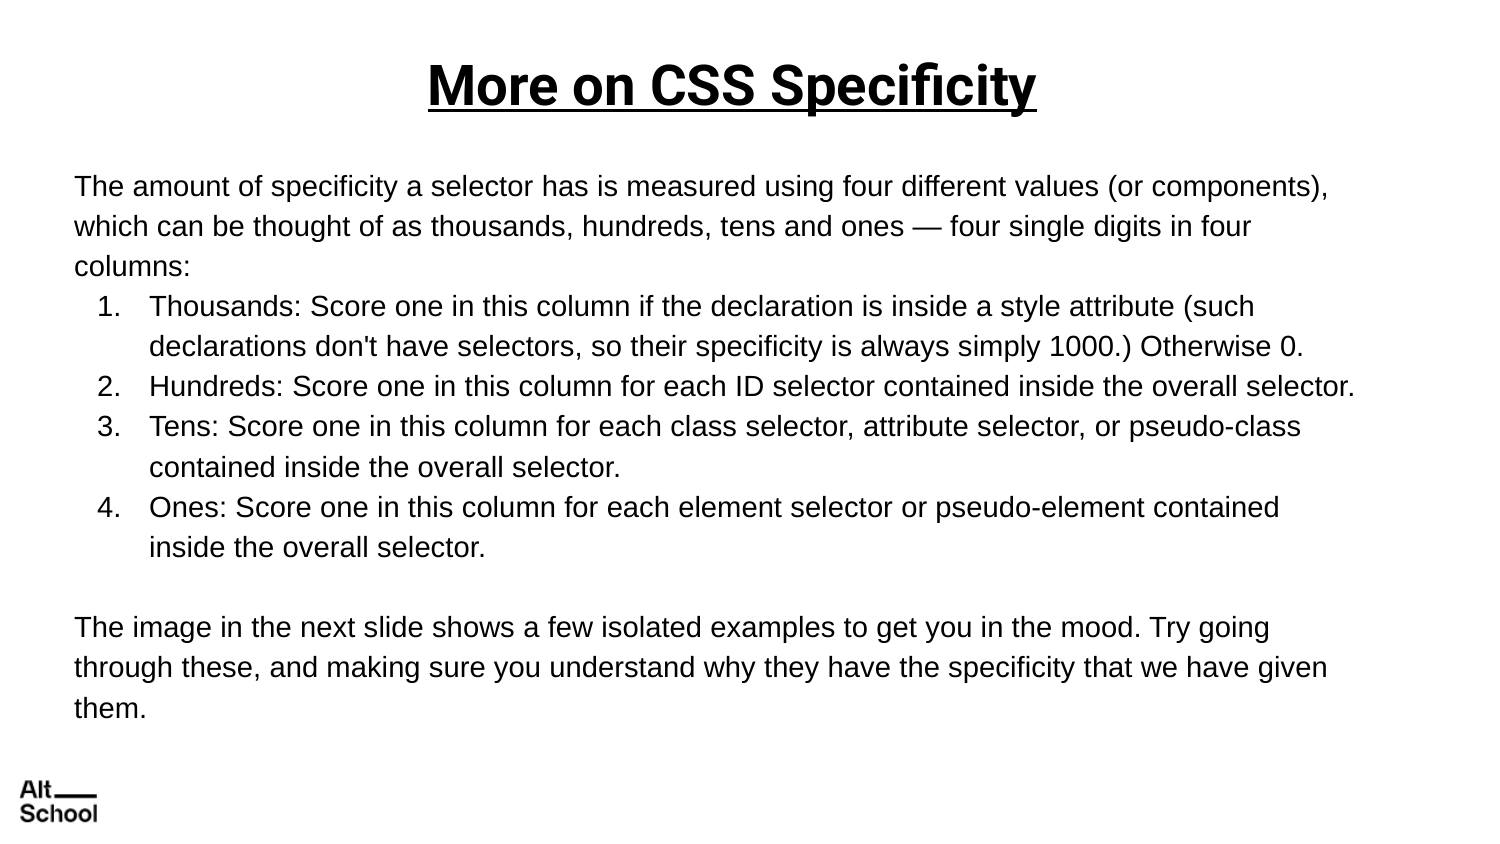

More on CSS Specificity
The amount of specificity a selector has is measured using four different values (or components), which can be thought of as thousands, hundreds, tens and ones — four single digits in four columns:
Thousands: Score one in this column if the declaration is inside a style attribute (such declarations don't have selectors, so their specificity is always simply 1000.) Otherwise 0.
Hundreds: Score one in this column for each ID selector contained inside the overall selector.
Tens: Score one in this column for each class selector, attribute selector, or pseudo-class contained inside the overall selector.
Ones: Score one in this column for each element selector or pseudo-element contained inside the overall selector.

The image in the next slide shows a few isolated examples to get you in the mood. Try going through these, and making sure you understand why they have the specificity that we have given them.